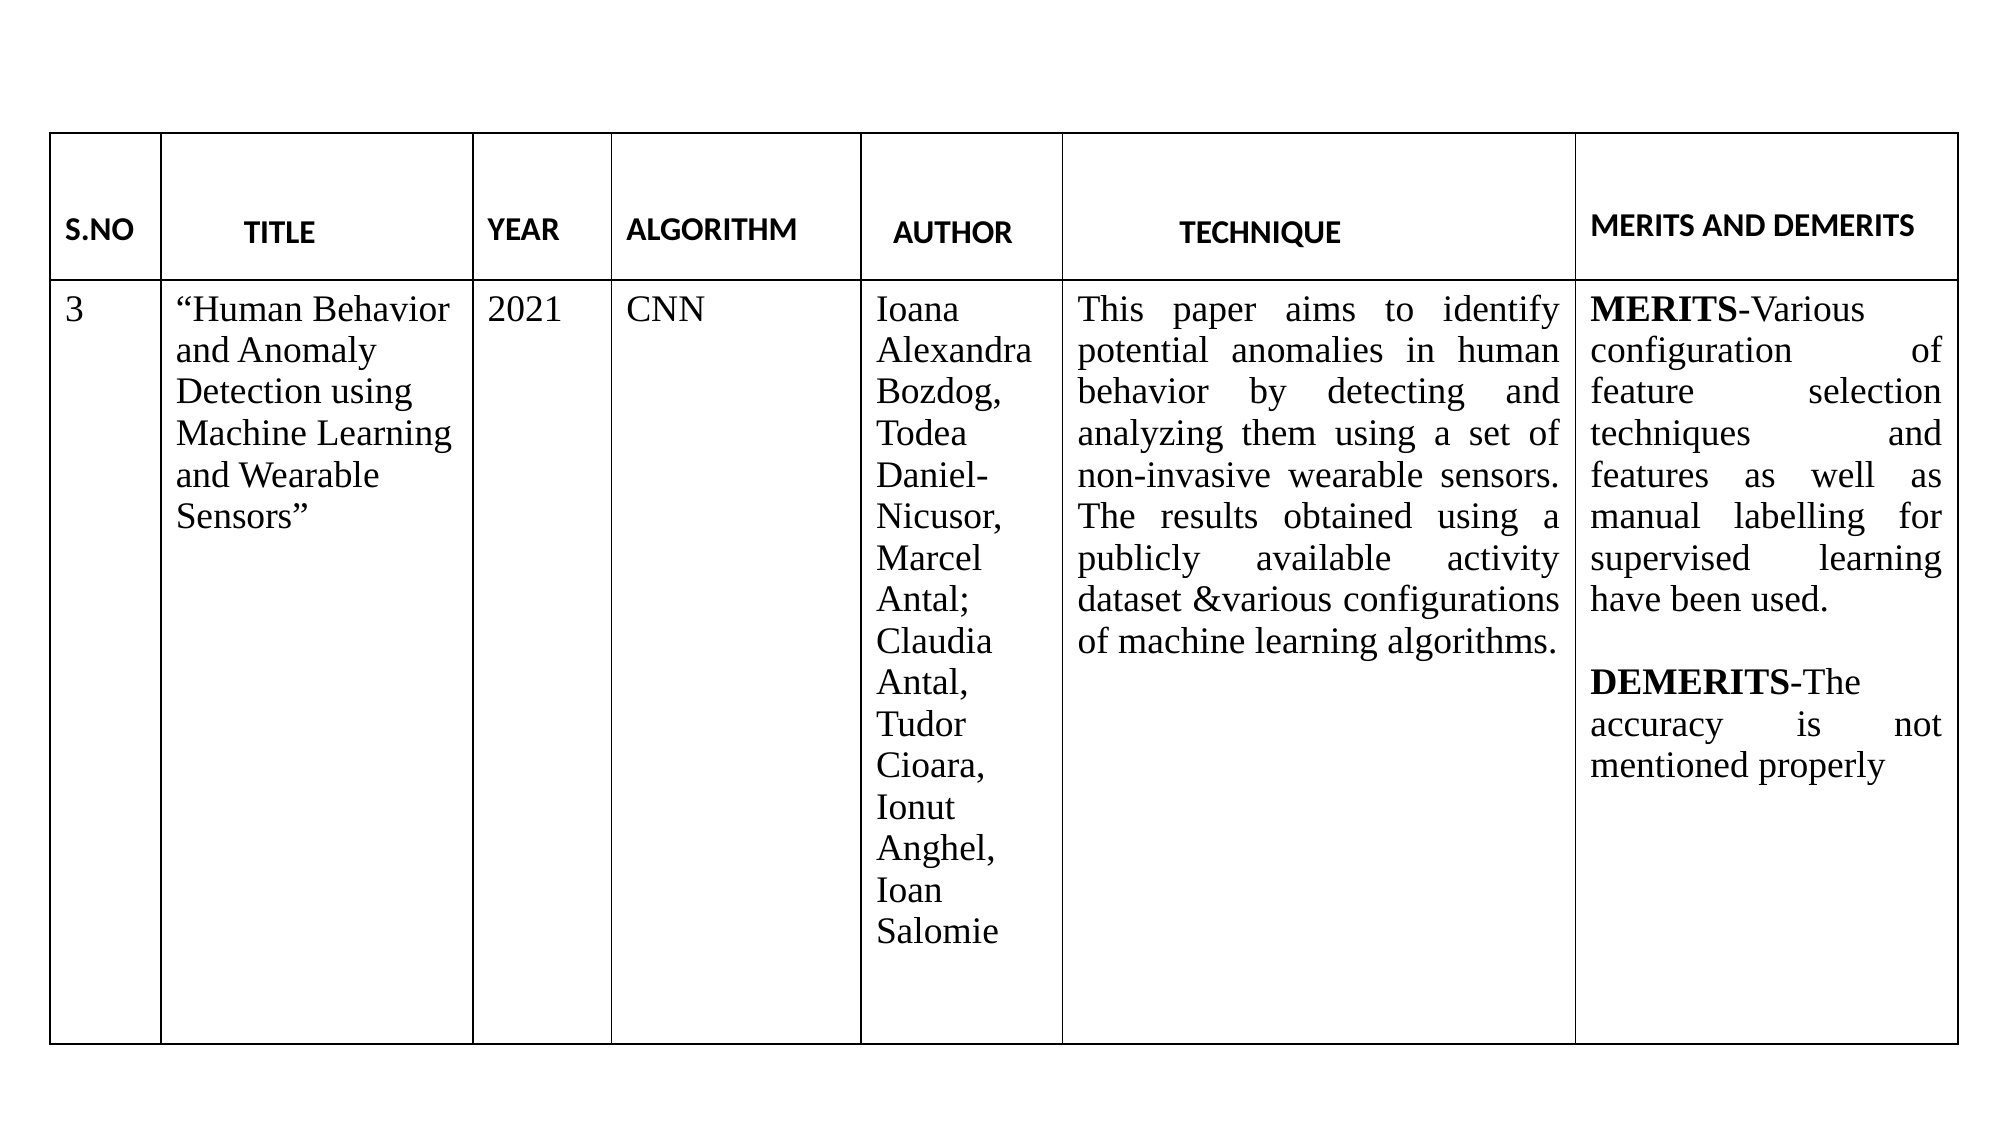

| S.NO | TITLE | YEAR | ALGORITHM | AUTHOR | TECHNIQUE | MERITS AND DEMERITS |
| --- | --- | --- | --- | --- | --- | --- |
| 3 | “Human Behavior and Anomaly Detection using Machine Learning and Wearable Sensors” | 2021 | CNN | Ioana Alexandra Bozdog, Todea Daniel-Nicusor, Marcel Antal; Claudia Antal, Tudor Cioara, Ionut Anghel, Ioan Salomie | This paper aims to identify potential anomalies in human behavior by detecting and analyzing them using a set of non-invasive wearable sensors. The results obtained using a publicly available activity dataset &various configurations of machine learning algorithms. | MERITS-Various configuration of feature selection techniques and features as well as manual labelling for supervised learning have been used. DEMERITS-The accuracy is not mentioned properly |